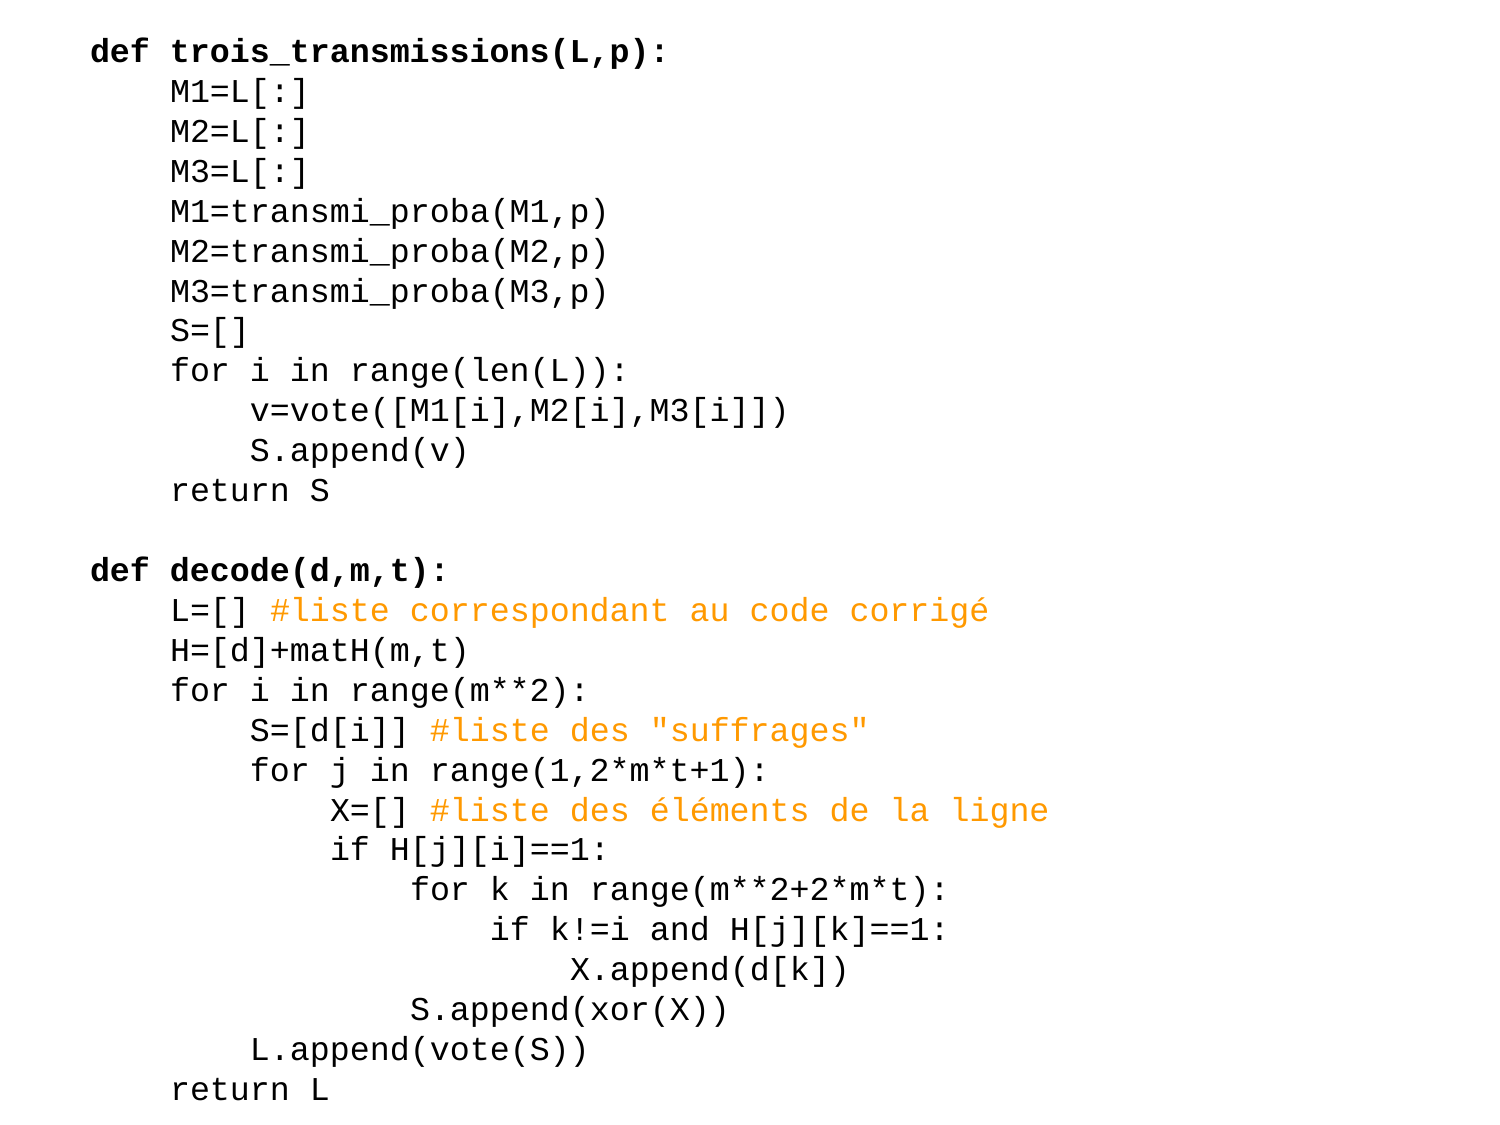

def trois_transmissions(L,p):
    M1=L[:]
    M2=L[:]
    M3=L[:]
    M1=transmi_proba(M1,p)
    M2=transmi_proba(M2,p)
    M3=transmi_proba(M3,p)
    S=[]
    for i in range(len(L)):
        v=vote([M1[i],M2[i],M3[i]])
        S.append(v)
    return S

def decode(d,m,t):
    L=[] #liste correspondant au code corrigé
    H=[d]+matH(m,t)
    for i in range(m**2):
        S=[d[i]] #liste des "suffrages"
        for j in range(1,2*m*t+1):
            X=[] #liste des éléments de la ligne
            if H[j][i]==1:
                for k in range(m**2+2*m*t):
                    if k!=i and H[j][k]==1:
                        X.append(d[k])
                S.append(xor(X))
        L.append(vote(S))
    return L